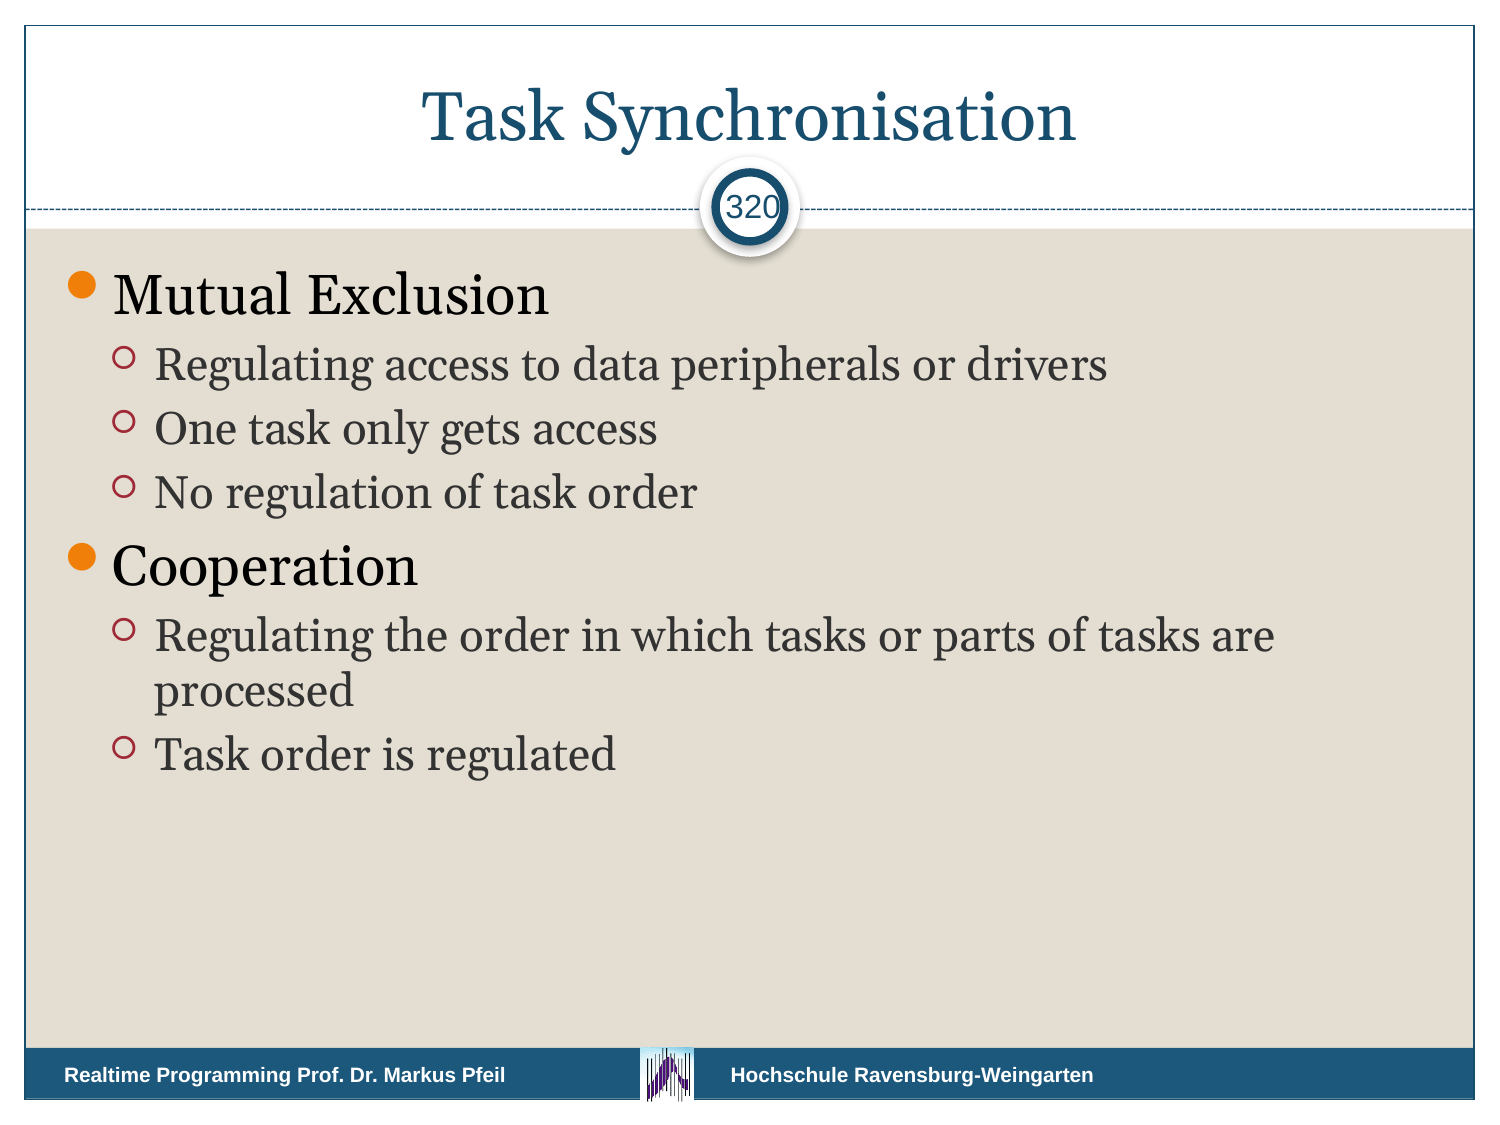

# Task Synchronisation
320
Mutual Exclusion
Regulating access to data peripherals or drivers
One task only gets access
No regulation of task order
Cooperation
Regulating the order in which tasks or parts of tasks are processed
Task order is regulated
Realtime Programming Prof. Dr. Markus Pfeil